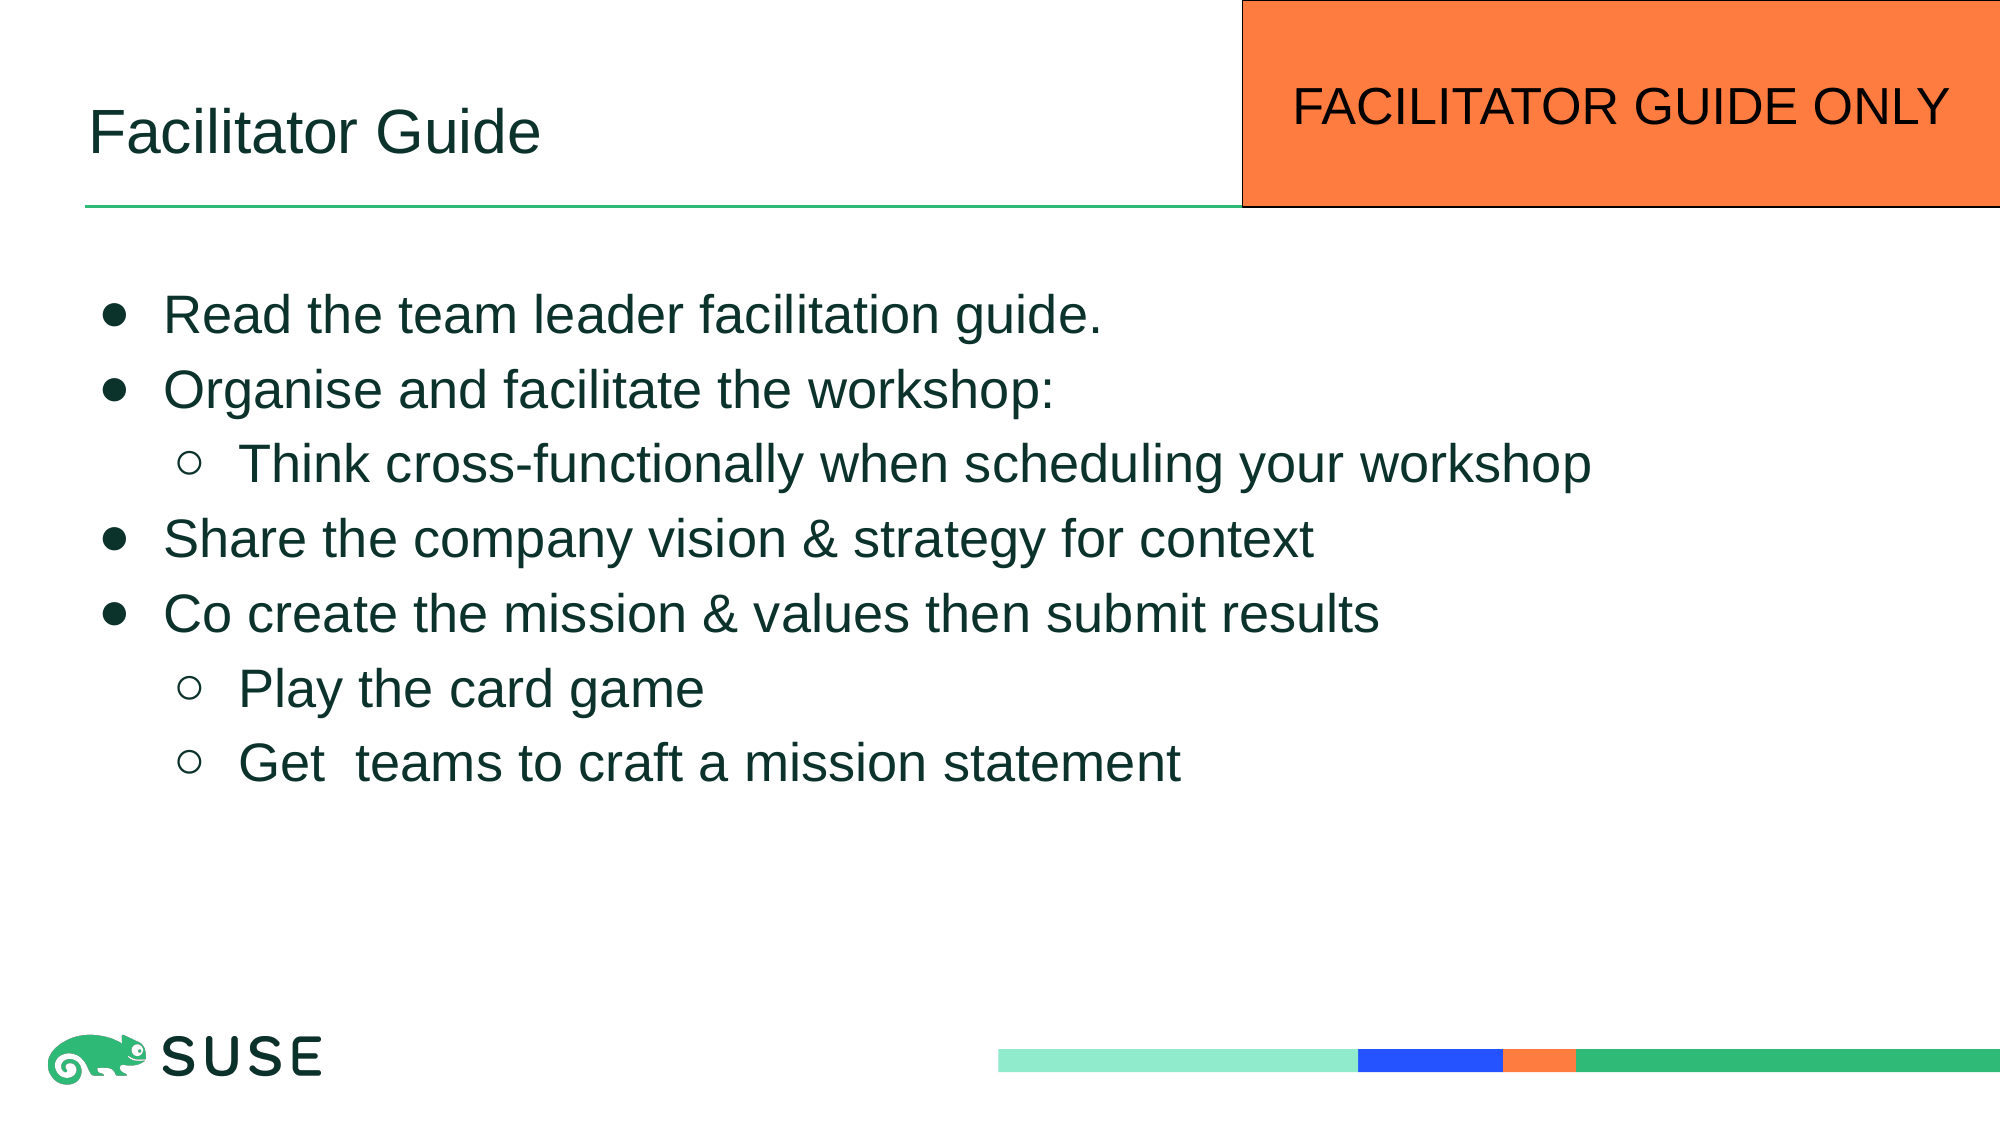

FACILITATOR GUIDE ONLY
# Facilitator Guide
Read the team leader facilitation guide.
Organise and facilitate the workshop:
Think cross-functionally when scheduling your workshop
Share the company vision & strategy for context
Co create the mission & values then submit results
Play the card game
Get  teams to craft a mission statement